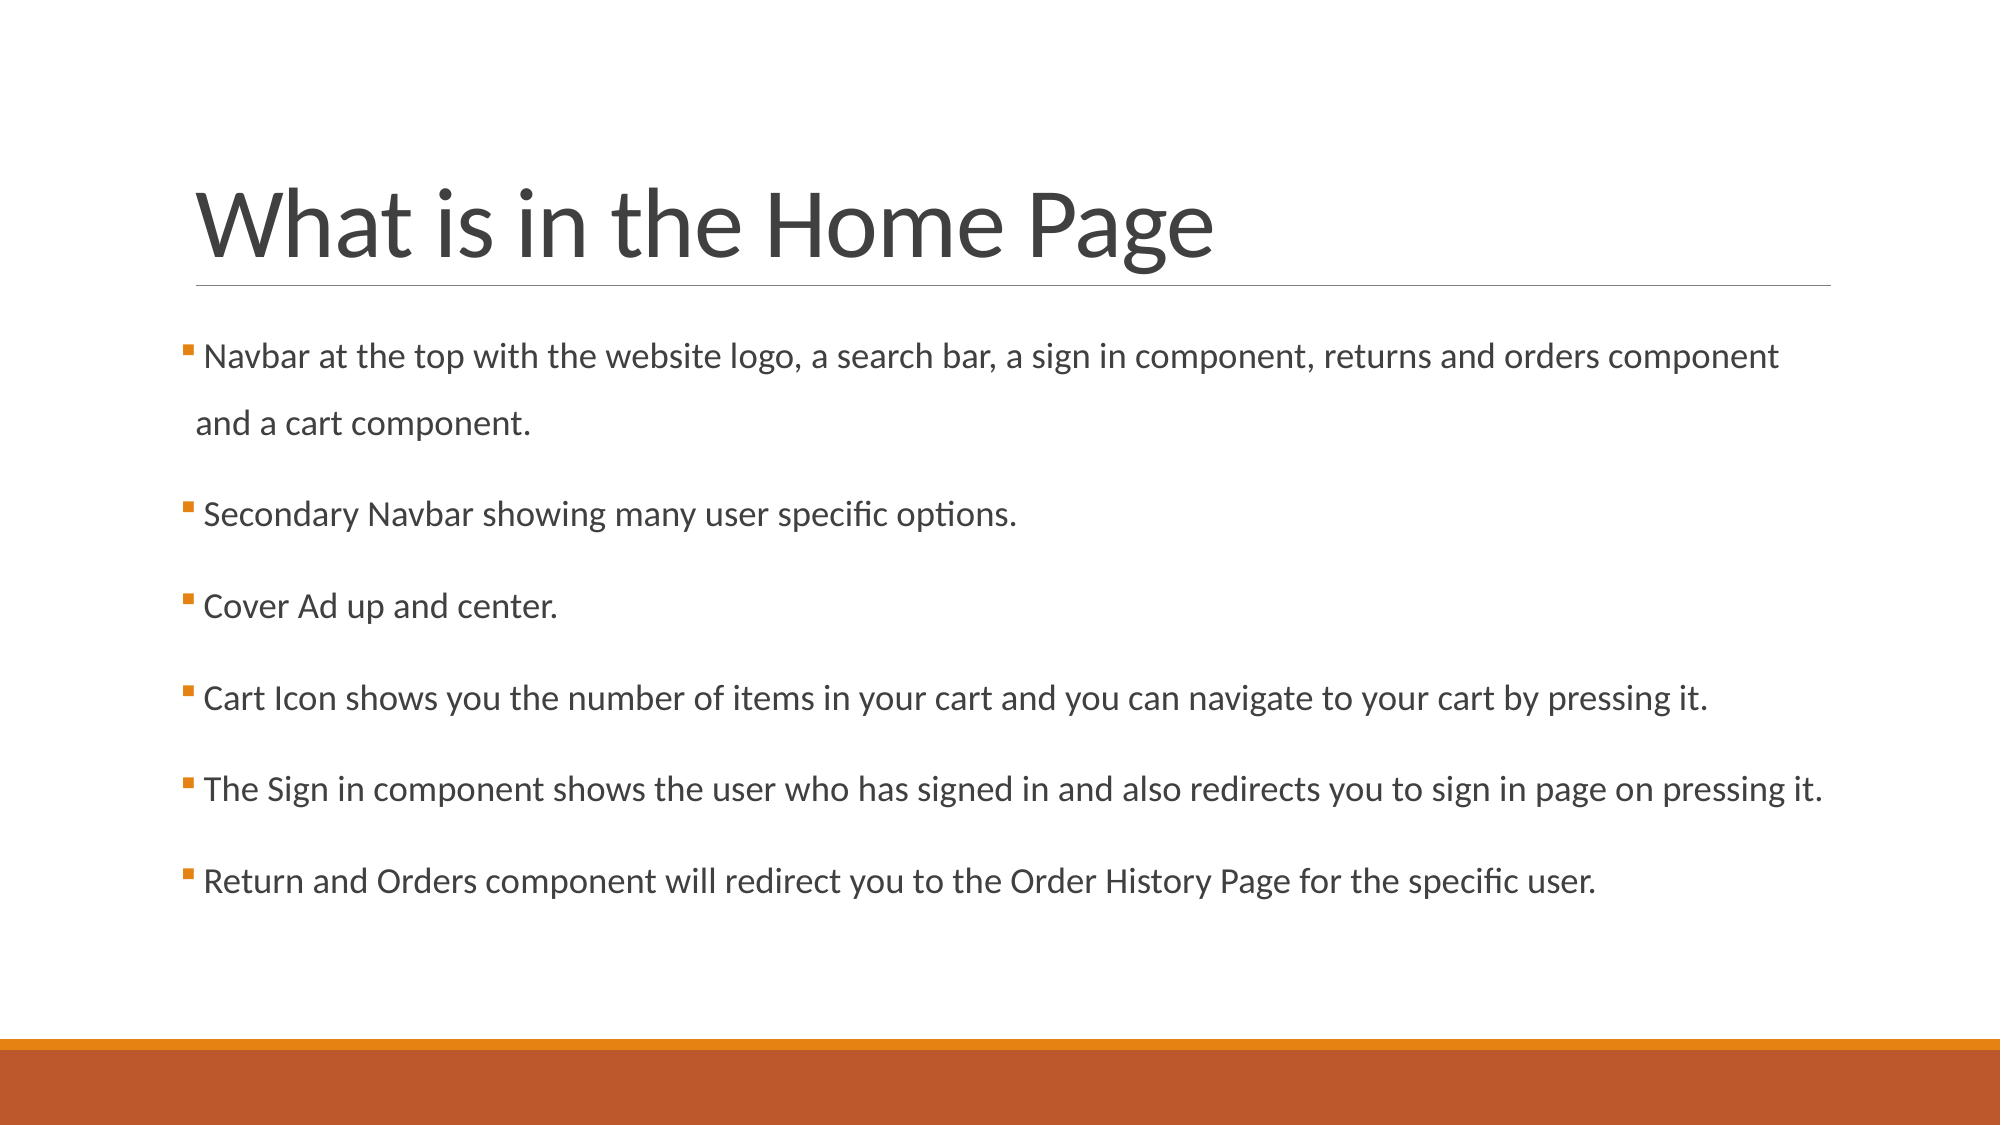

# What is in the Home Page
 Navbar at the top with the website logo, a search bar, a sign in component, returns and orders component and a cart component.
 Secondary Navbar showing many user specific options.
 Cover Ad up and center.
 Cart Icon shows you the number of items in your cart and you can navigate to your cart by pressing it.
 The Sign in component shows the user who has signed in and also redirects you to sign in page on pressing it.
 Return and Orders component will redirect you to the Order History Page for the specific user.